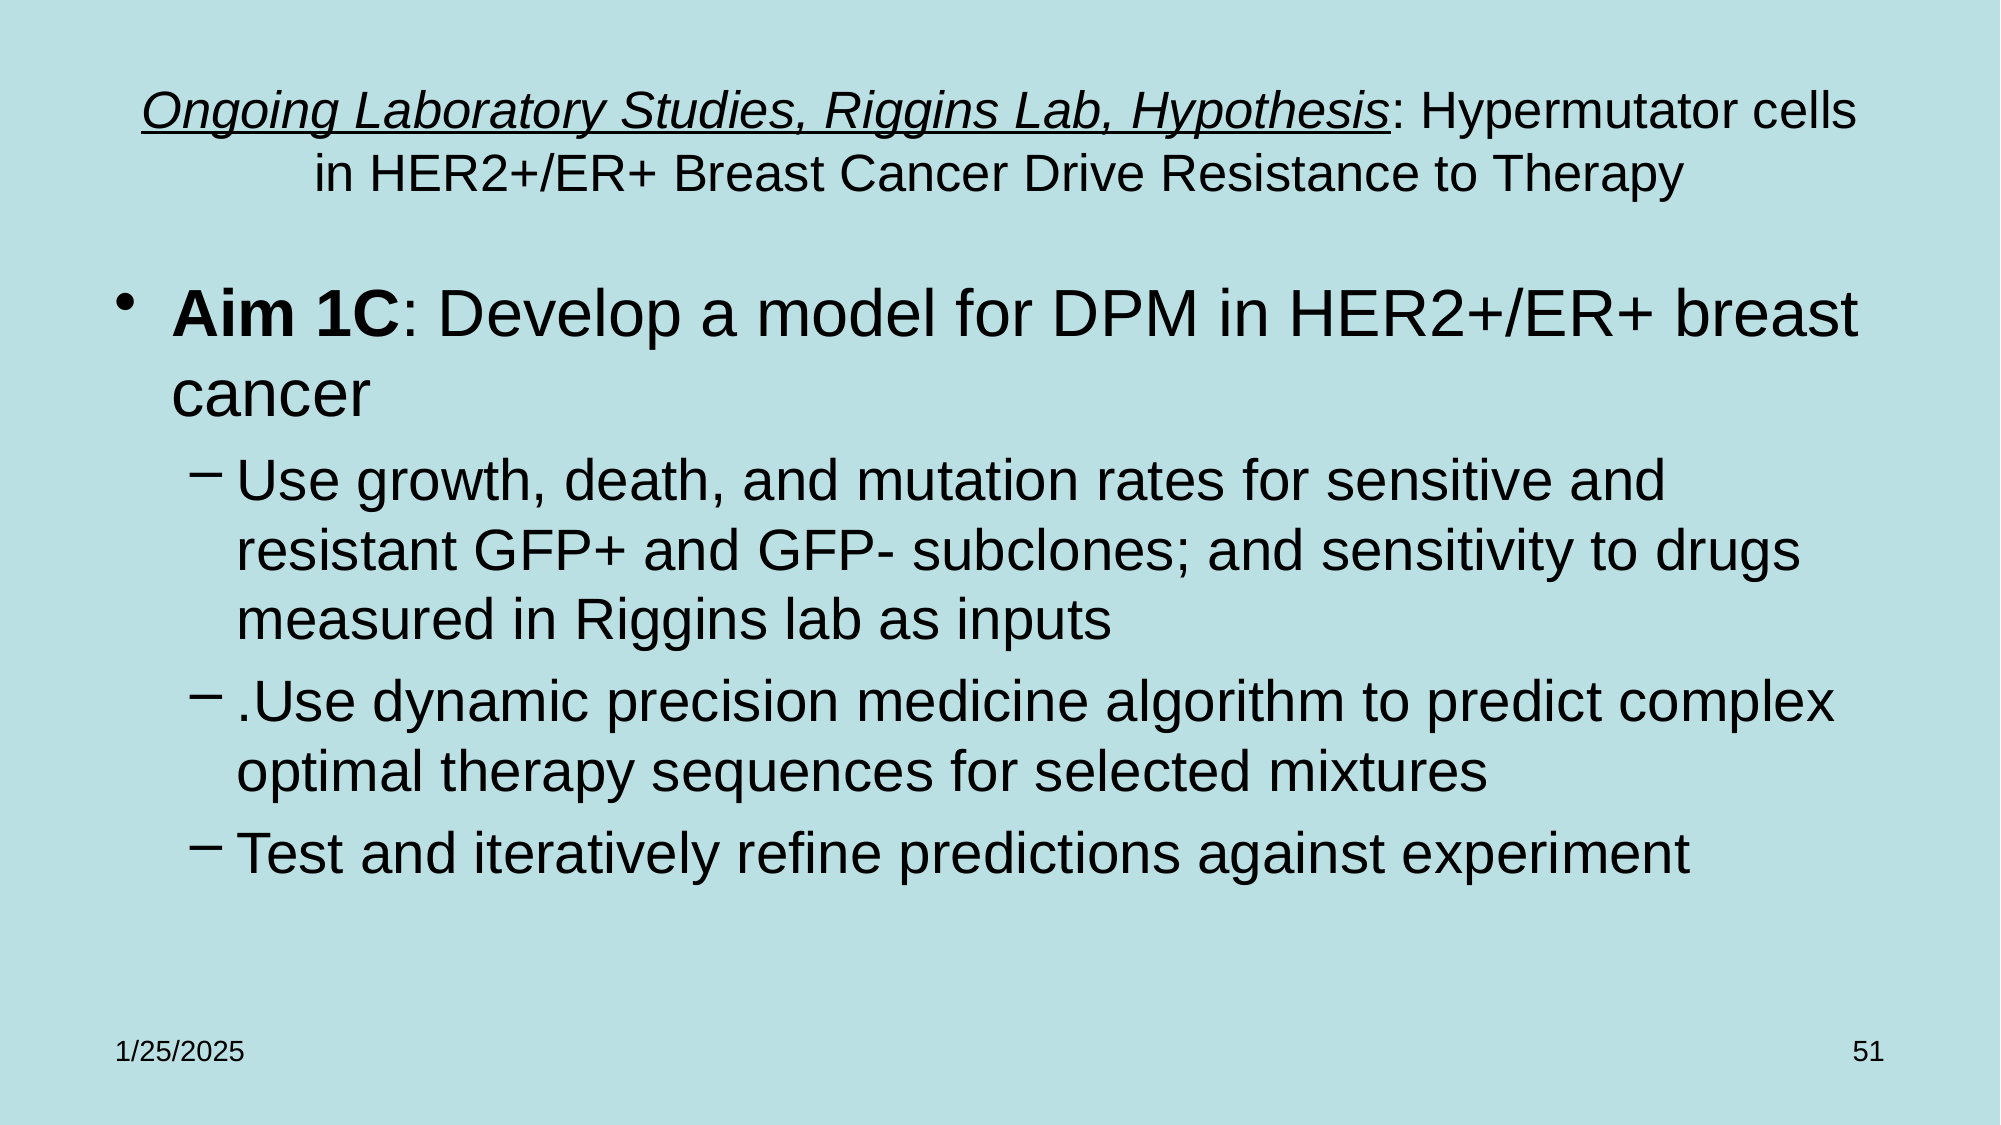

# Ongoing Laboratory Studies, Riggins Lab, Hypothesis: Hypermutator cells in HER2+/ER+ Breast Cancer Drive Resistance to Therapy
Aim 1C: Develop a model for DPM in HER2+/ER+ breast cancer
Use growth, death, and mutation rates for sensitive and resistant GFP+ and GFP- subclones; and sensitivity to drugs measured in Riggins lab as inputs
.Use dynamic precision medicine algorithm to predict complex optimal therapy sequences for selected mixtures
Test and iteratively refine predictions against experiment
1/25/2025
51